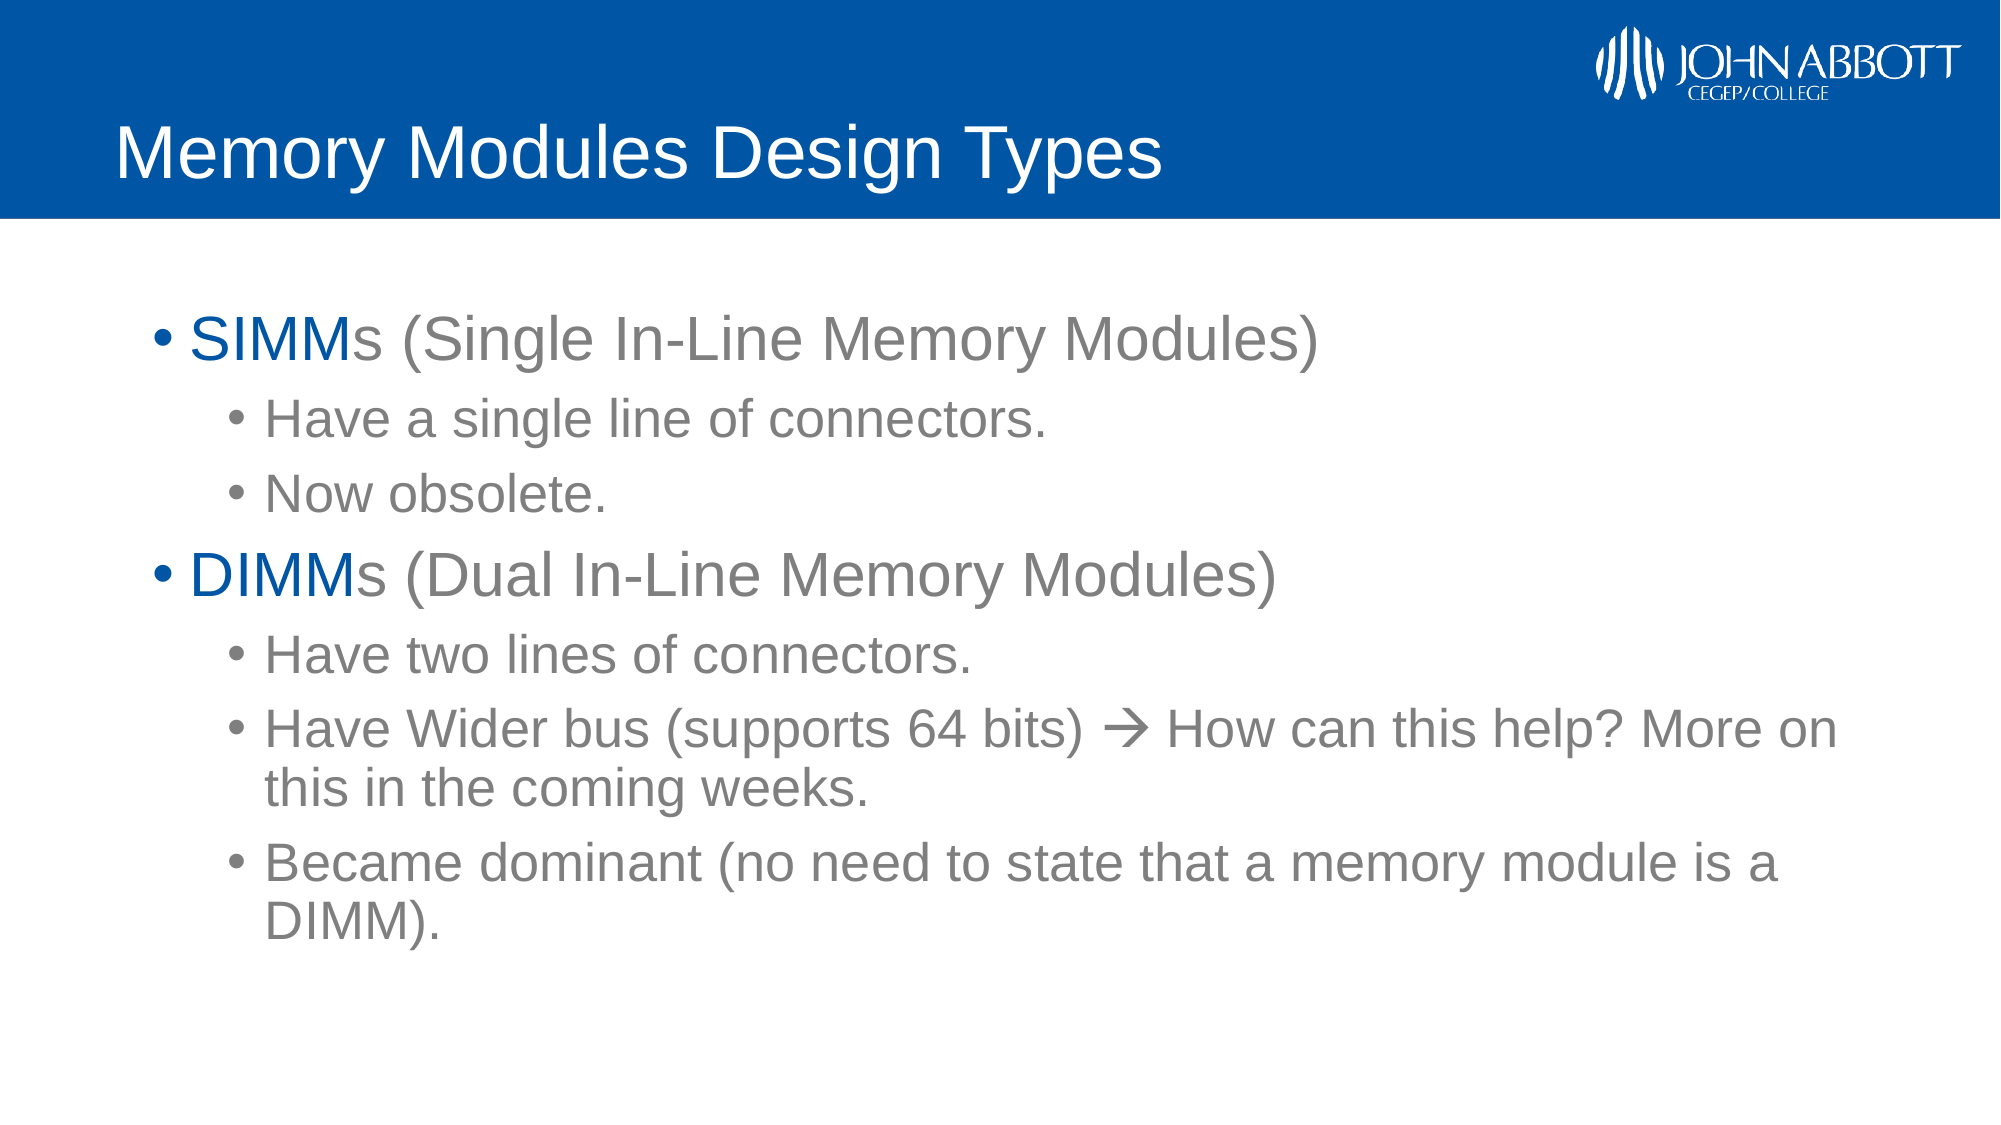

# Memory Modules Design Types
SIMMs (Single In-Line Memory Modules)
Have a single line of connectors.
Now obsolete.
DIMMs (Dual In-Line Memory Modules)
Have two lines of connectors.
Have Wider bus (supports 64 bits) 🡪 How can this help? More on this in the coming weeks.
Became dominant (no need to state that a memory module is a DIMM).